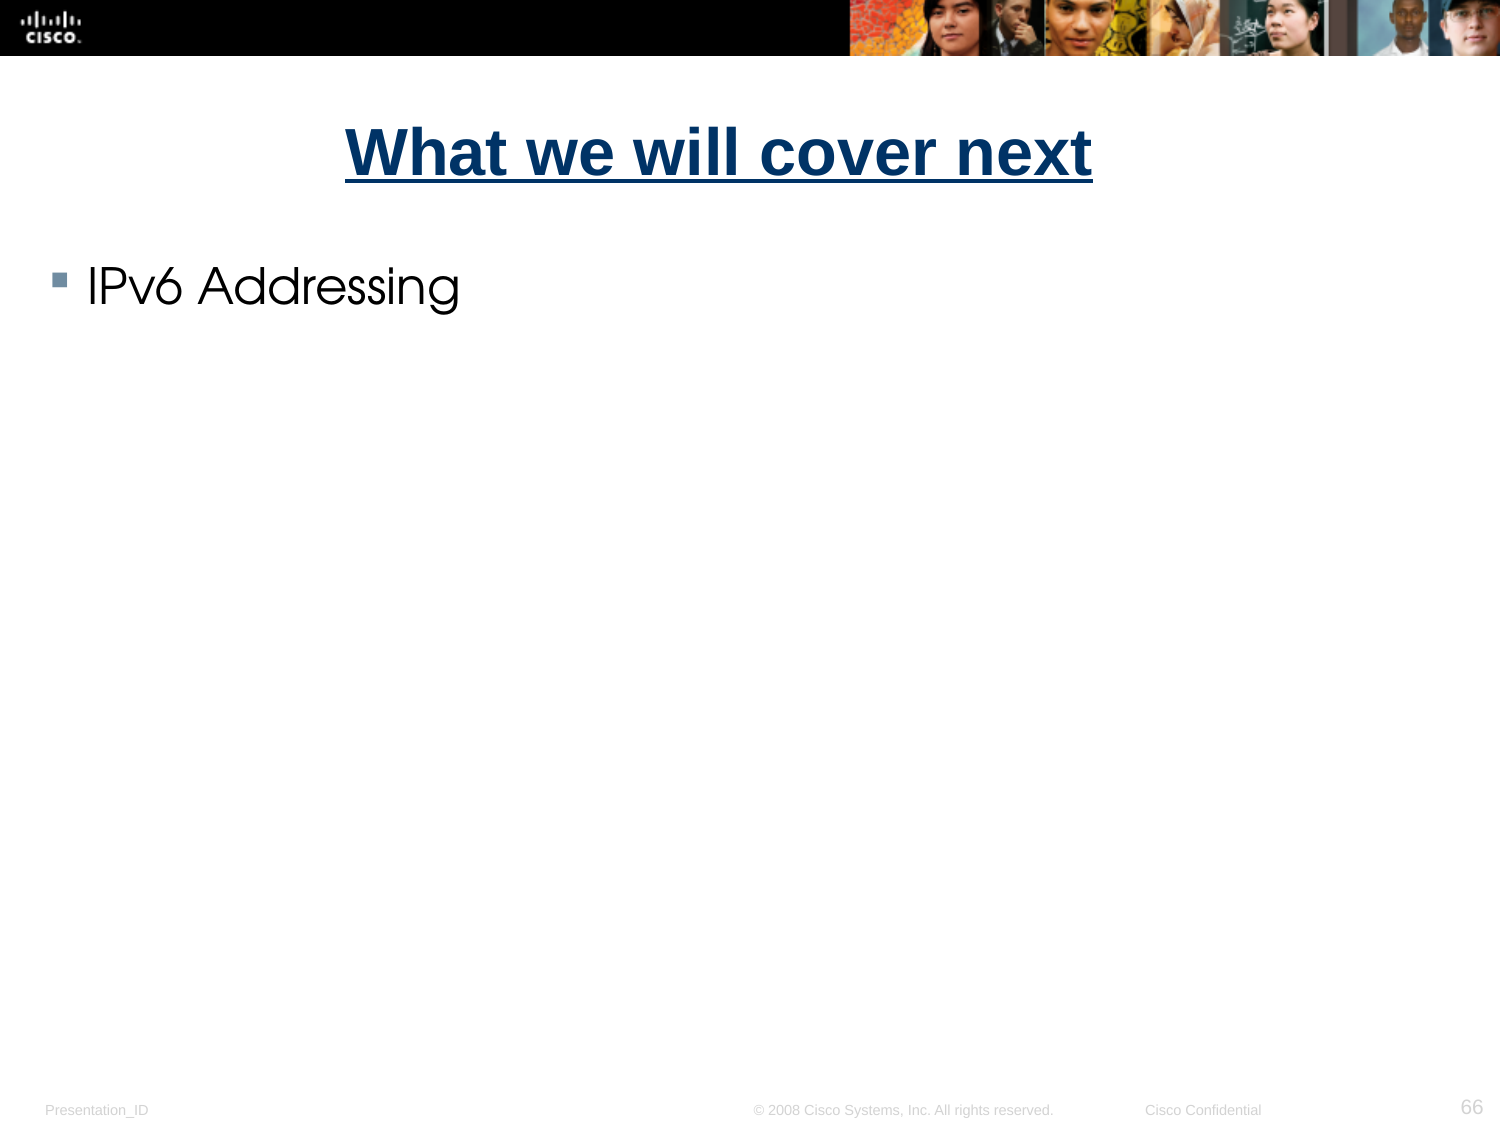

# What we will cover next
IPv6 Addressing